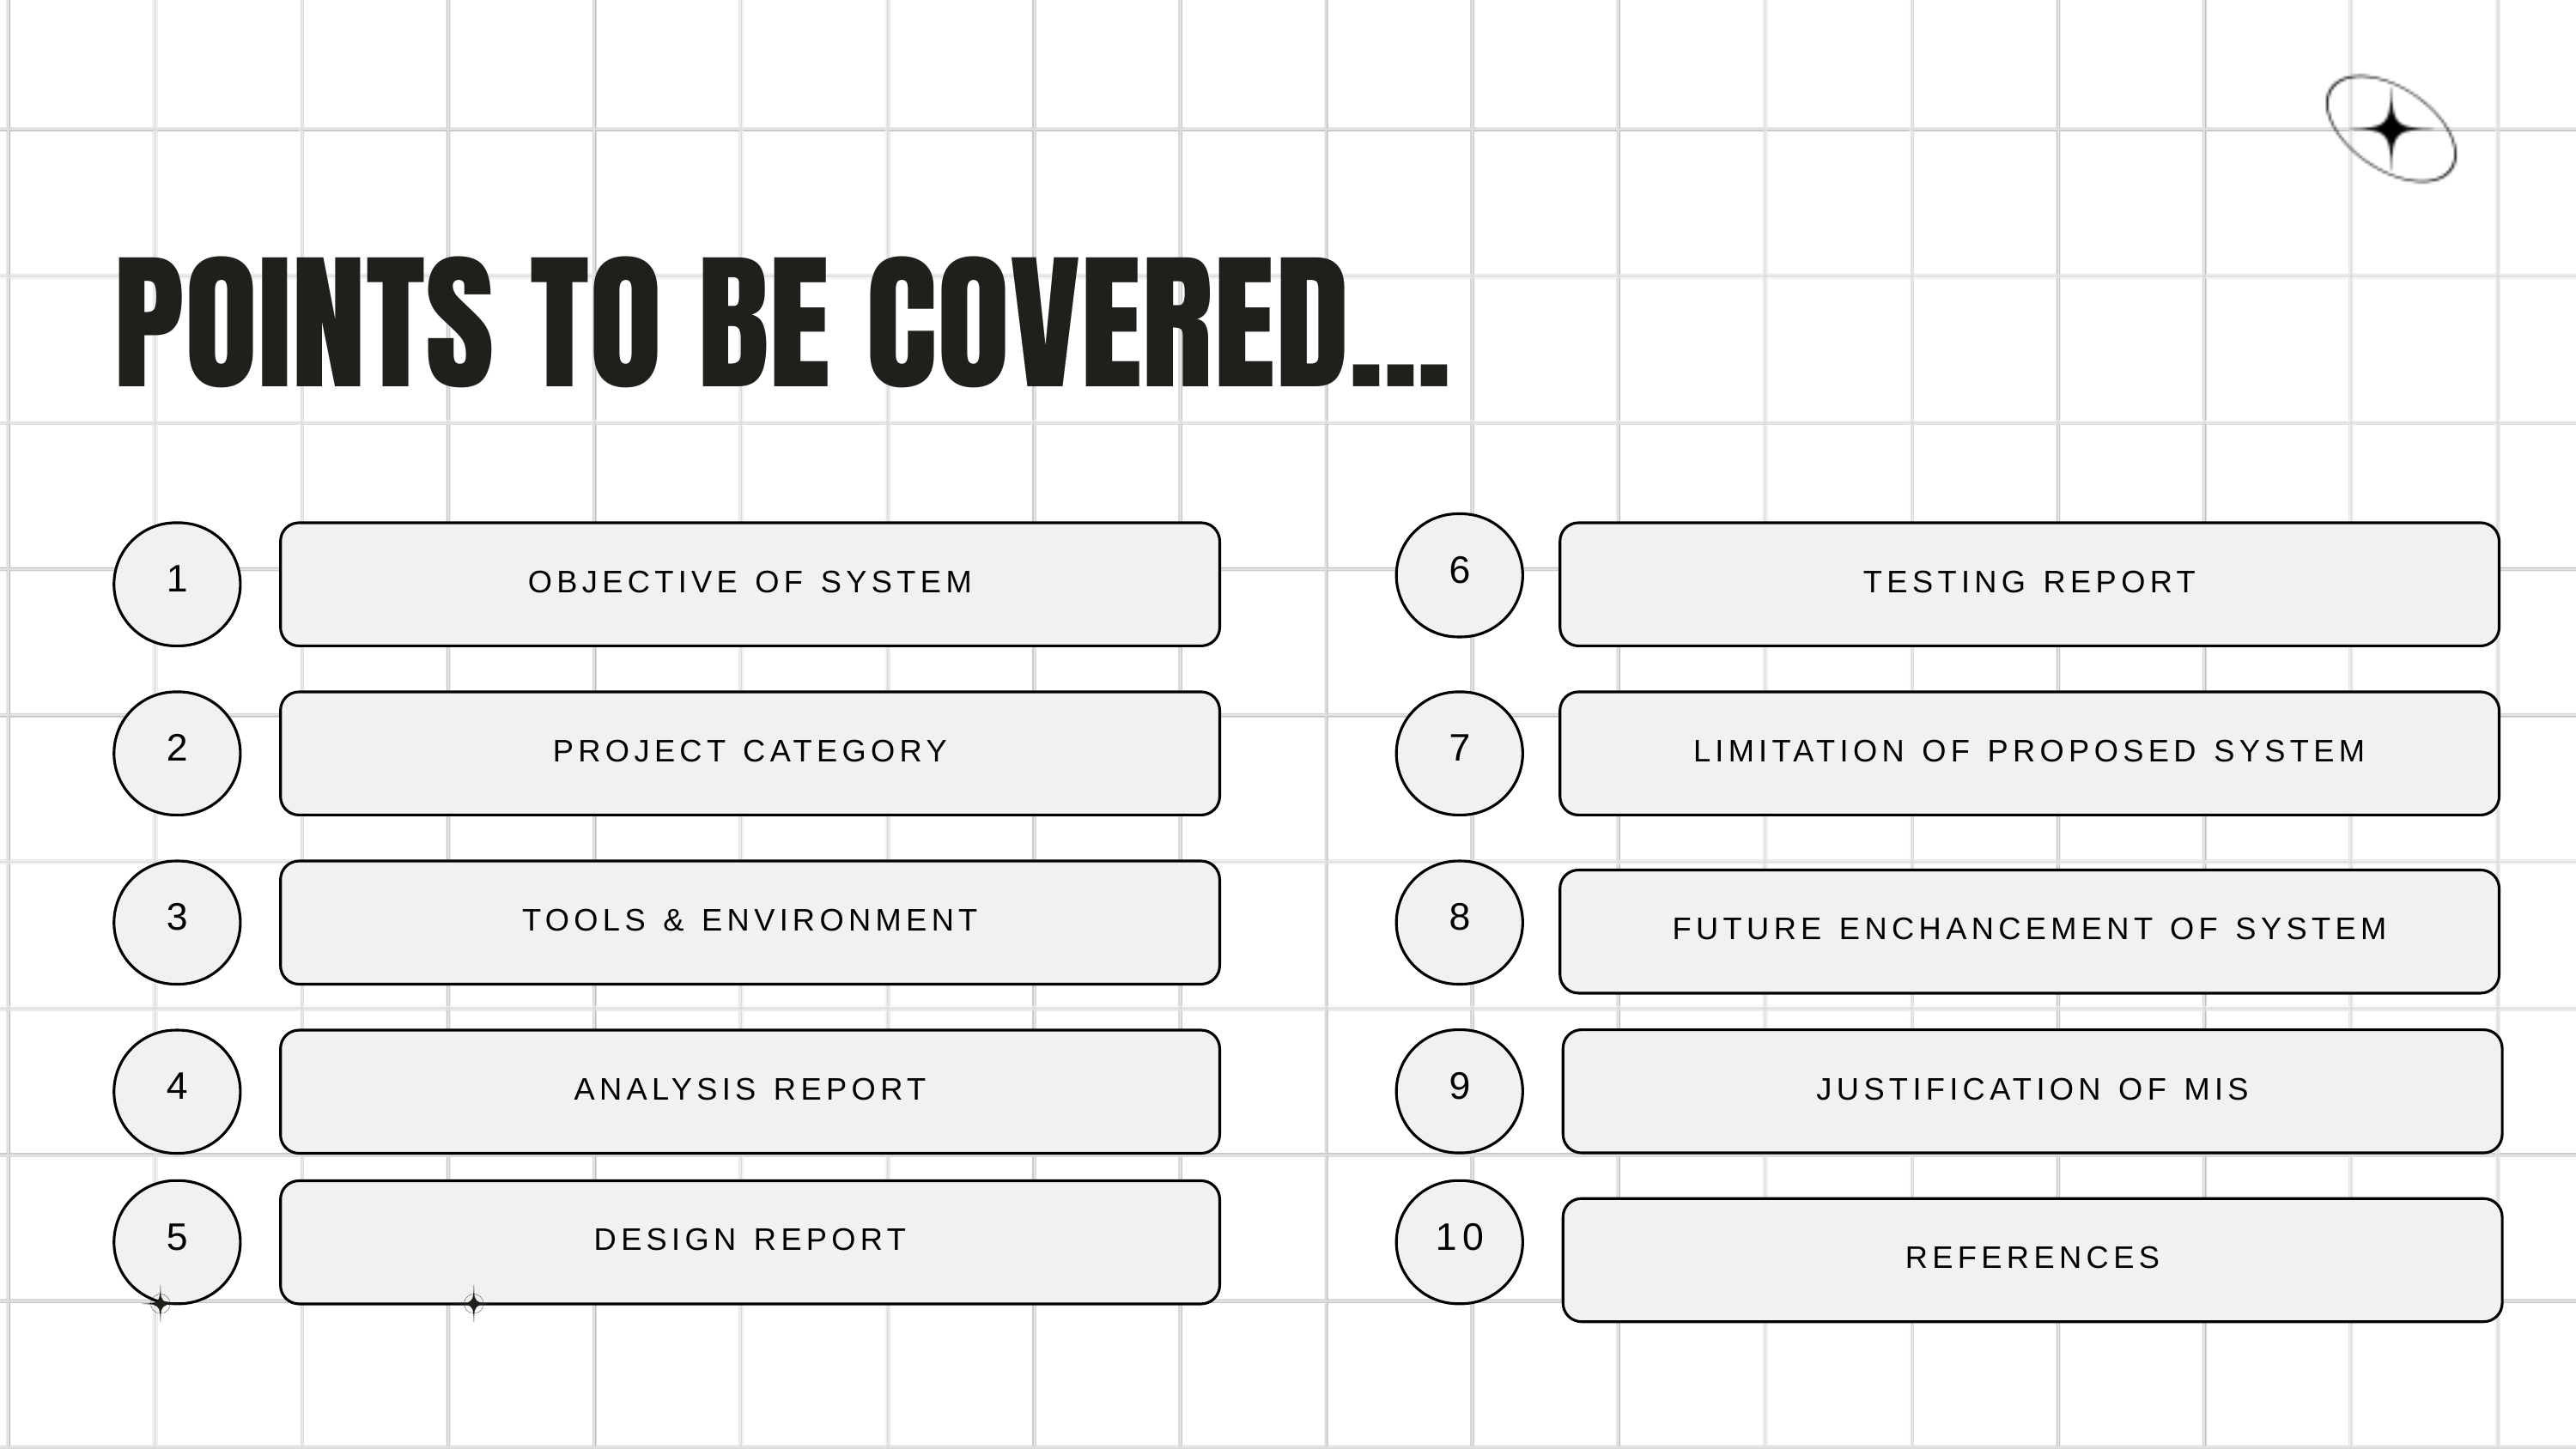

POINTS TO BE COVERED...

6

1

OBJECTIVE OF SYSTEM

TESTING REPORT

2

PROJECT CATEGORY

7

LIMITATION OF PROPOSED SYSTEM

3

TOOLS & ENVIRONMENT

8

FUTURE ENCHANCEMENT OF SYSTEM

9

JUSTIFICATION OF MIS

4

ANALYSIS REPORT

5

10

DESIGN REPORT

REFERENCES